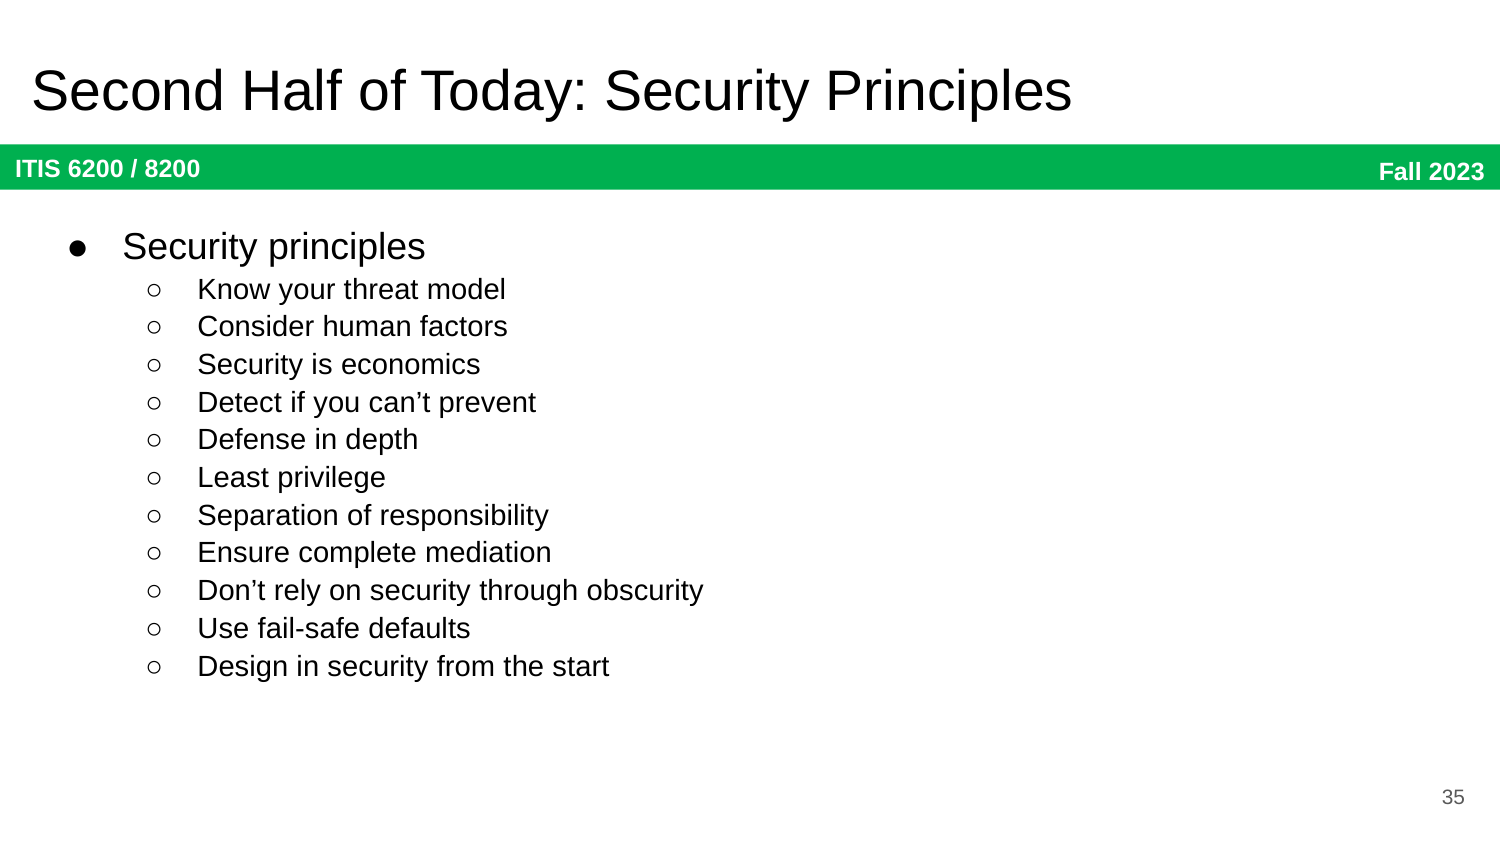

# Second Half of Today: Security Principles
Security principles
Know your threat model
Consider human factors
Security is economics
Detect if you can’t prevent
Defense in depth
Least privilege
Separation of responsibility
Ensure complete mediation
Don’t rely on security through obscurity
Use fail-safe defaults
Design in security from the start
35